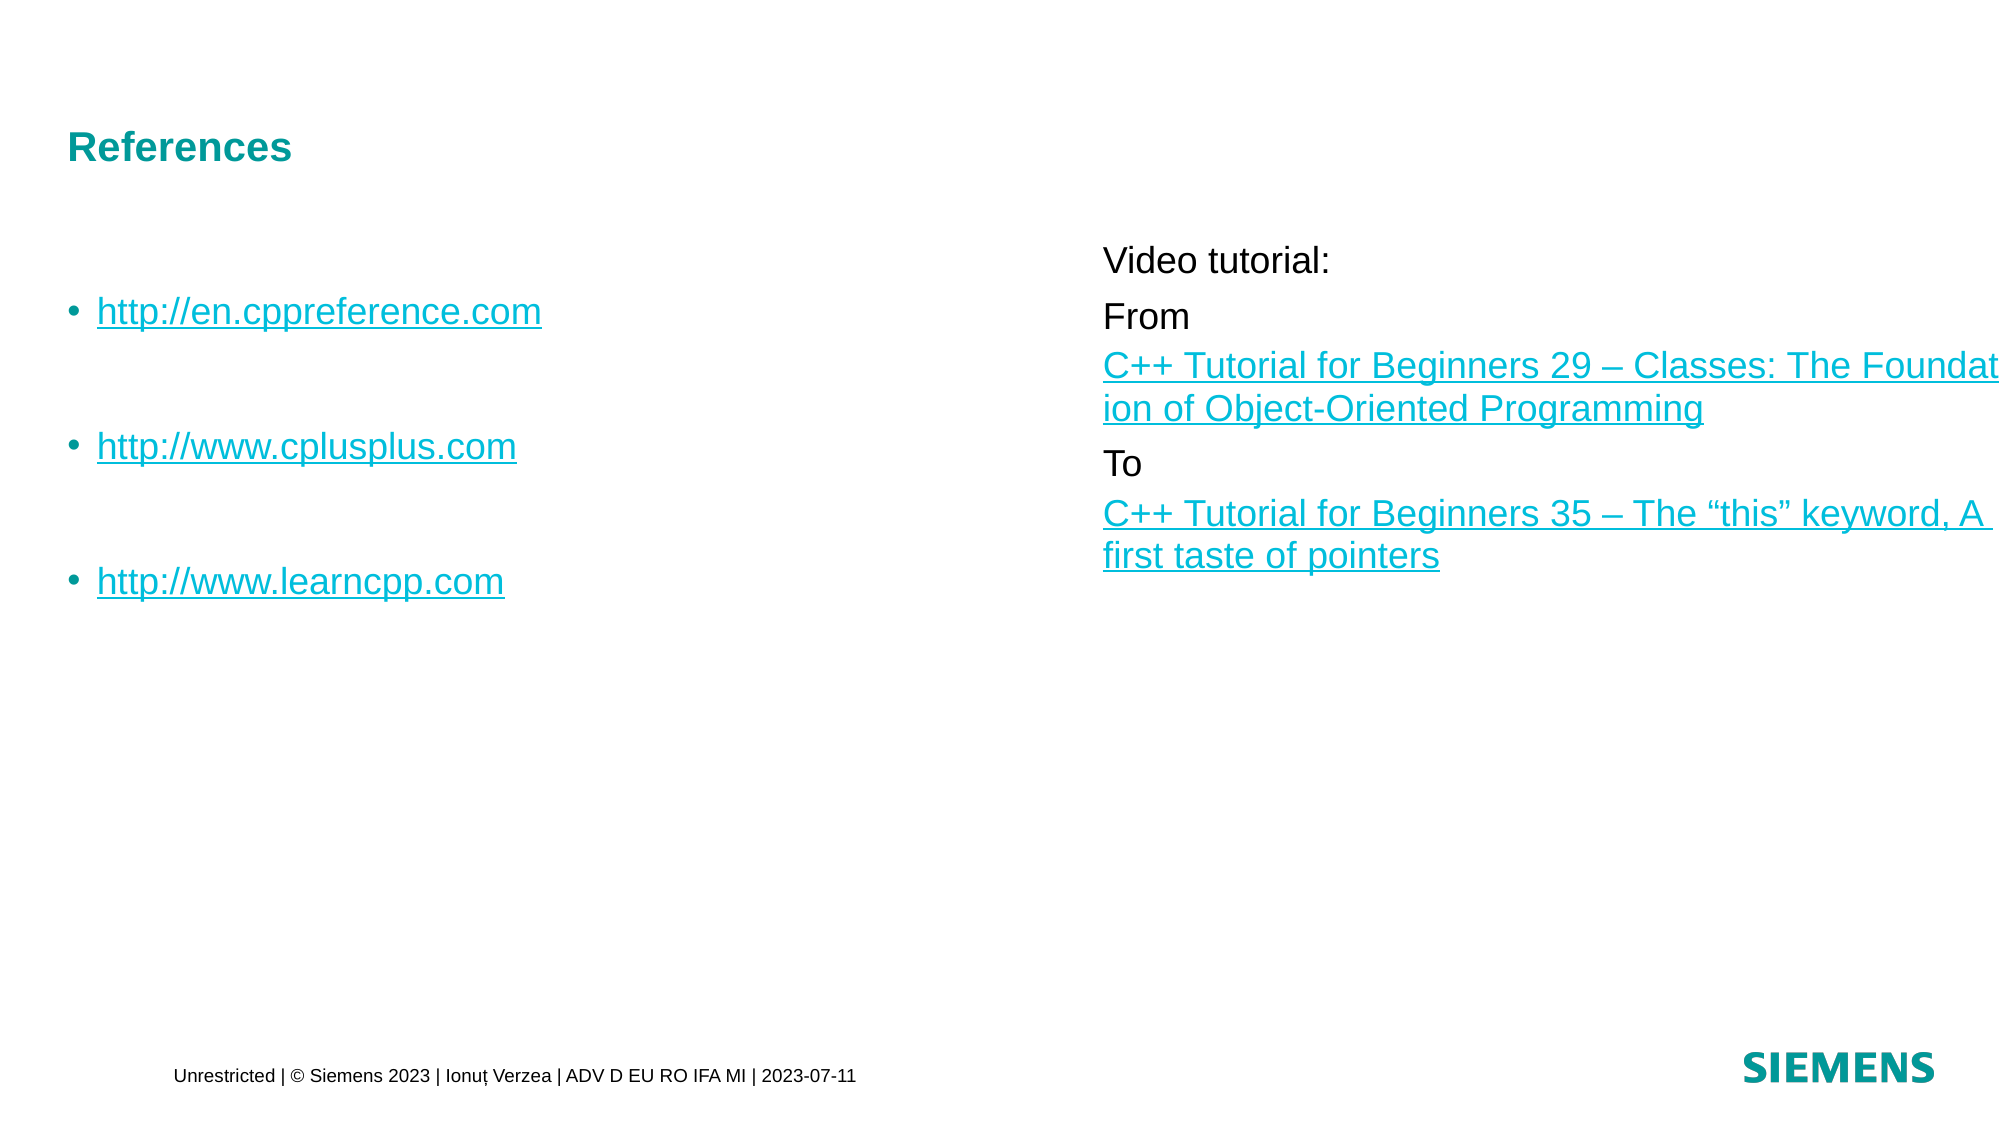

# References

http://en.cppreference.com

http://www.cplusplus.com

http://www.learncpp.com

Video tutorial:
From	C++ Tutorial for Beginners 29 – Classes: The Foundation of Object-Oriented Programming
To C++ Tutorial for Beginners 35 – The “this” keyword, A first taste of pointers

Unrestricted | © Siemens 2023 | Ionuț Verzea | ADV D EU RO IFA MI | 2023-07-11